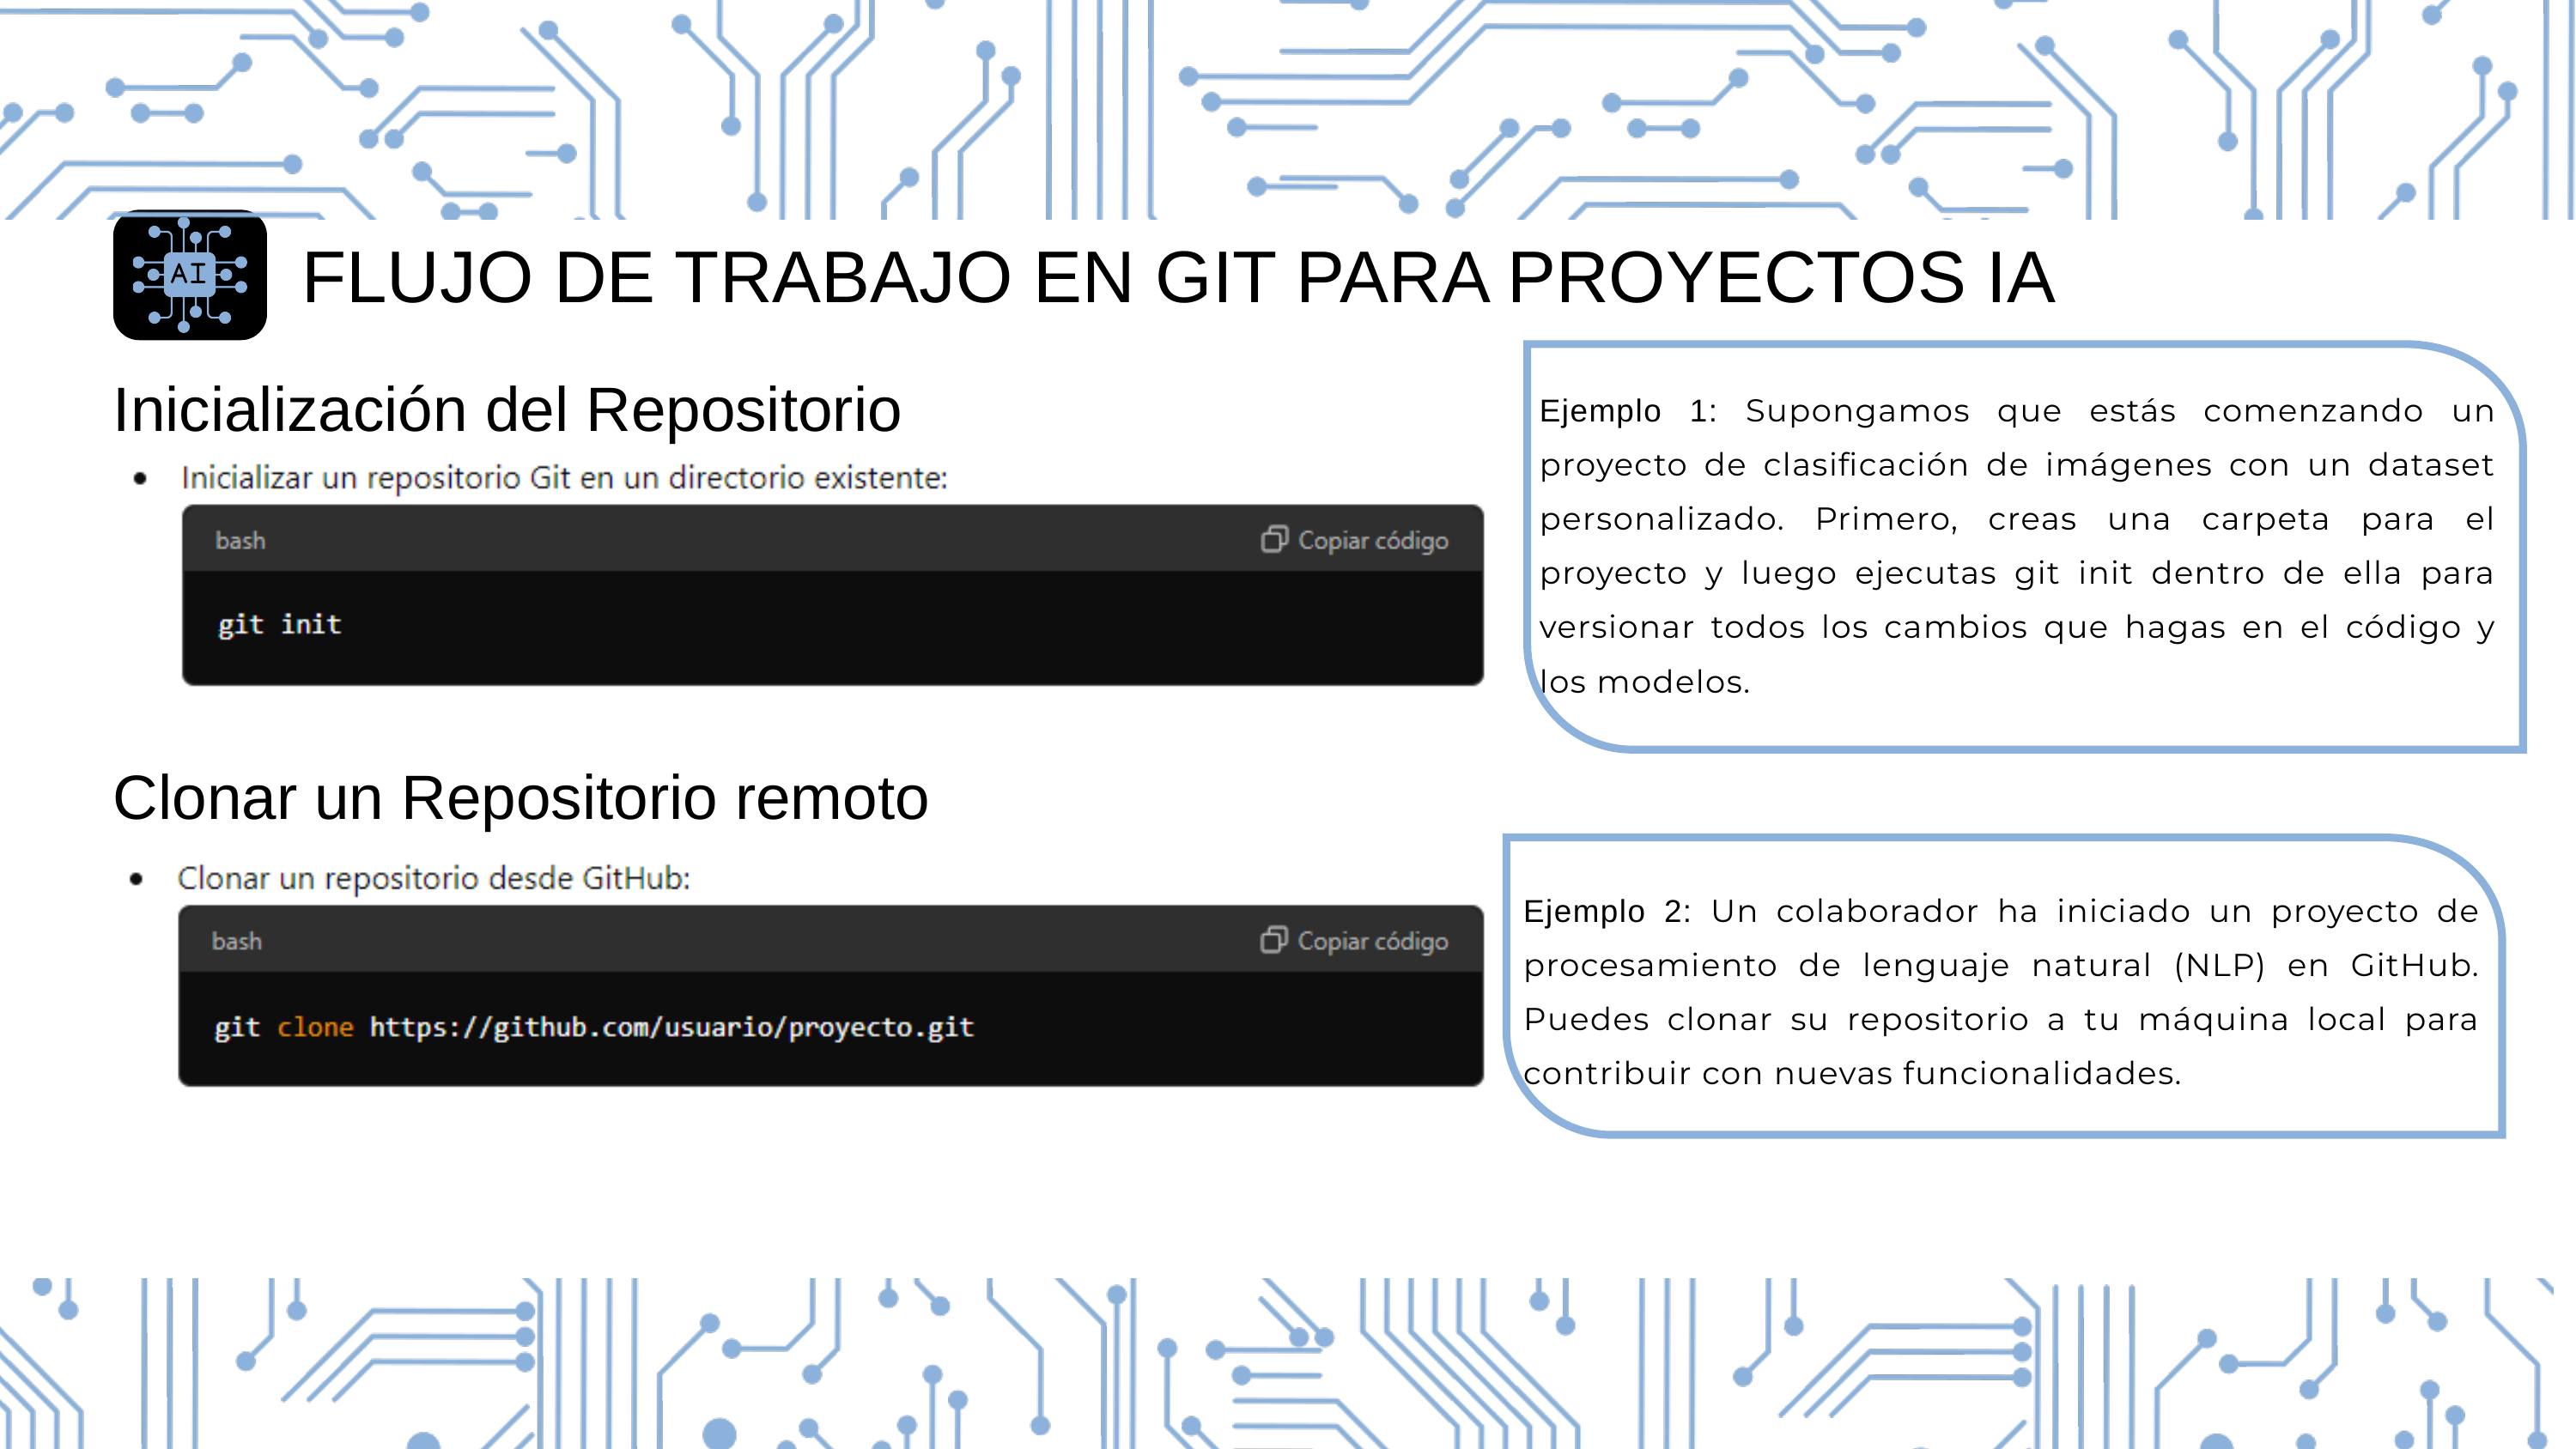

FLUJO DE TRABAJO EN GIT PARA PROYECTOS IA

Inicialización del Repositorio
Ejemplo 1: Supongamos que estás comenzando un proyecto de clasificación de imágenes con un dataset personalizado. Primero, creas una carpeta para el proyecto y luego ejecutas git init dentro de ella para versionar todos los cambios que hagas en el código y los modelos.

Clonar un Repositorio remoto

Ejemplo 2: Un colaborador ha iniciado un proyecto de procesamiento de lenguaje natural (NLP) en GitHub. Puedes clonar su repositorio a tu máquina local para contribuir con nuevas funcionalidades.